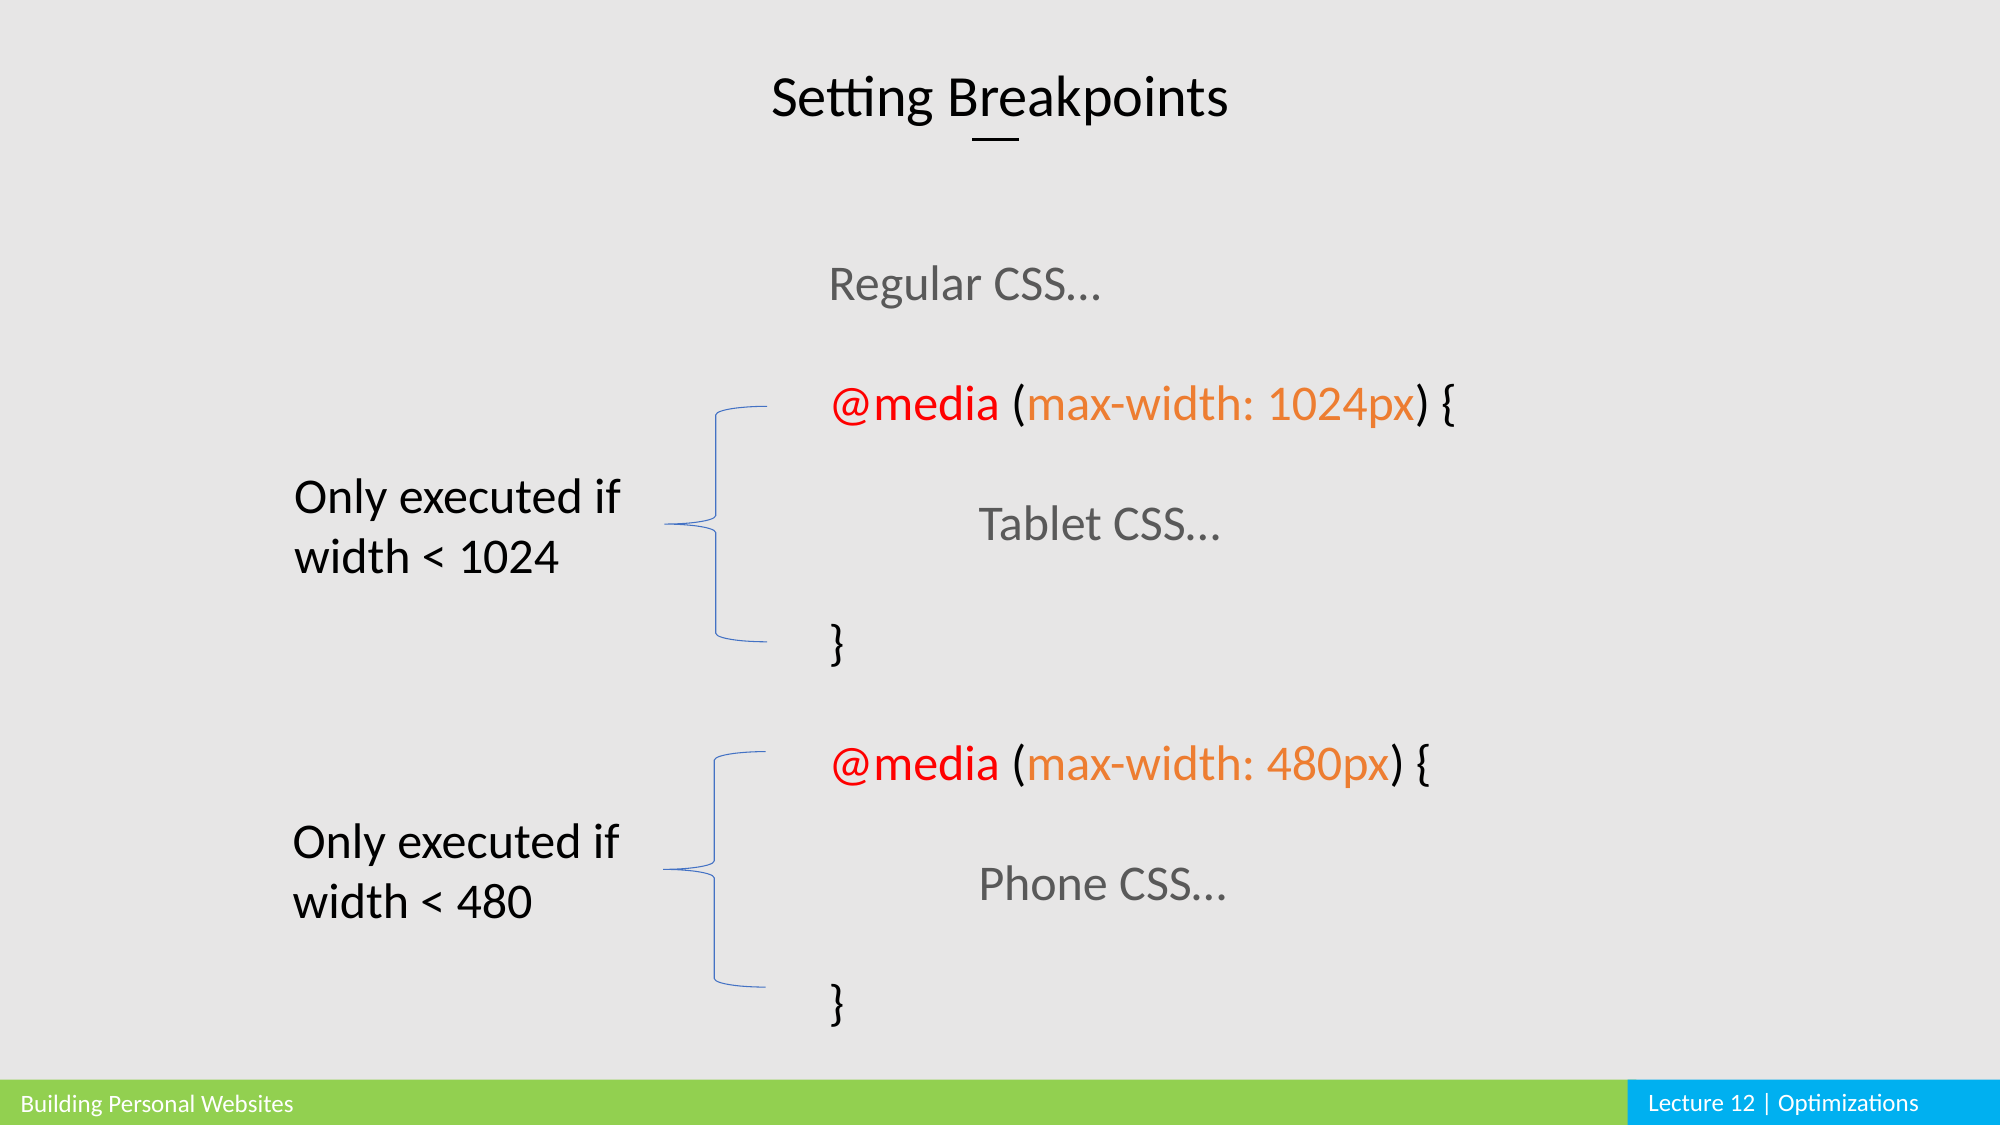

Setting Breakpoints

Regular CSS…

@media (max-width: 1024px) {

	Tablet CSS…

}

@media (max-width: 480px) {

	Phone CSS…

}

Only executed if width < 1024

Only executed if width < 480
Lecture 12 | Optimizations

Building Personal Websites